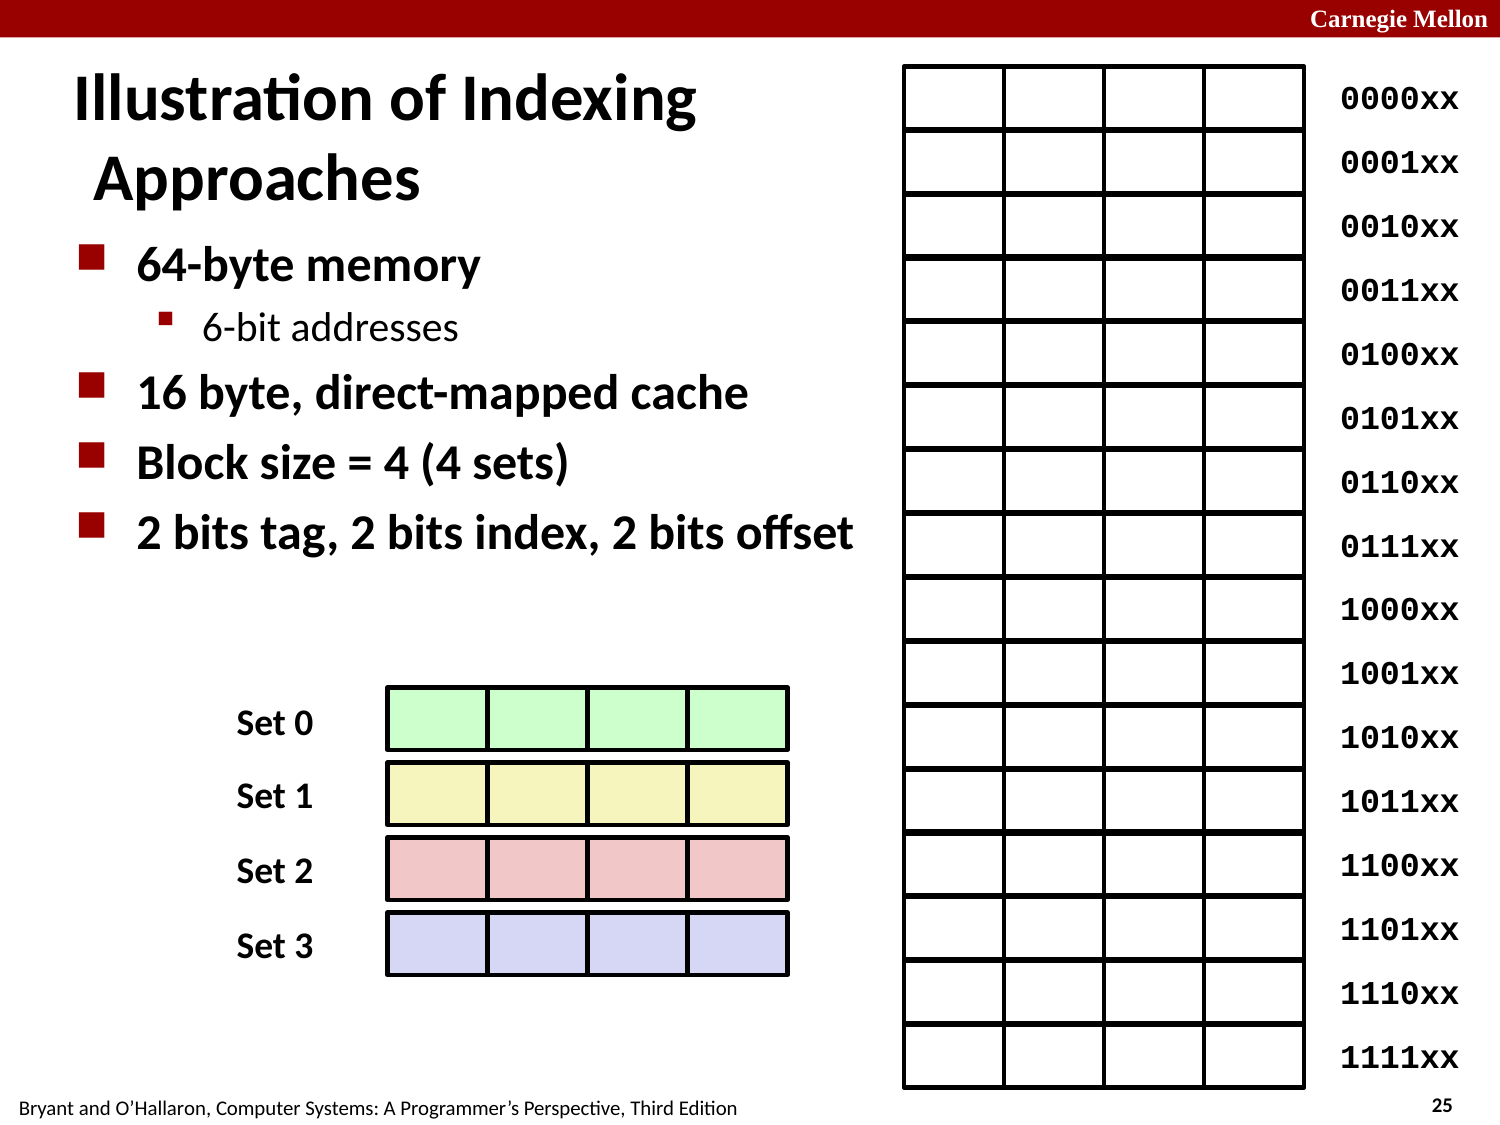

0000xx

# Illustration of Indexing Approaches
0001xx

0010xx

64-byte memory
6-bit addresses
16 byte, direct-mapped cache
Block size = 4 (4 sets)
2 bits tag, 2 bits index, 2 bits offset

0011xx

0100xx

0101xx

0110xx

0111xx

1000xx

1001xx

Set 0
1010xx

Set 1

1011xx

1100xx

Set 2

1101xx

Set 3

1110xx

1111xx